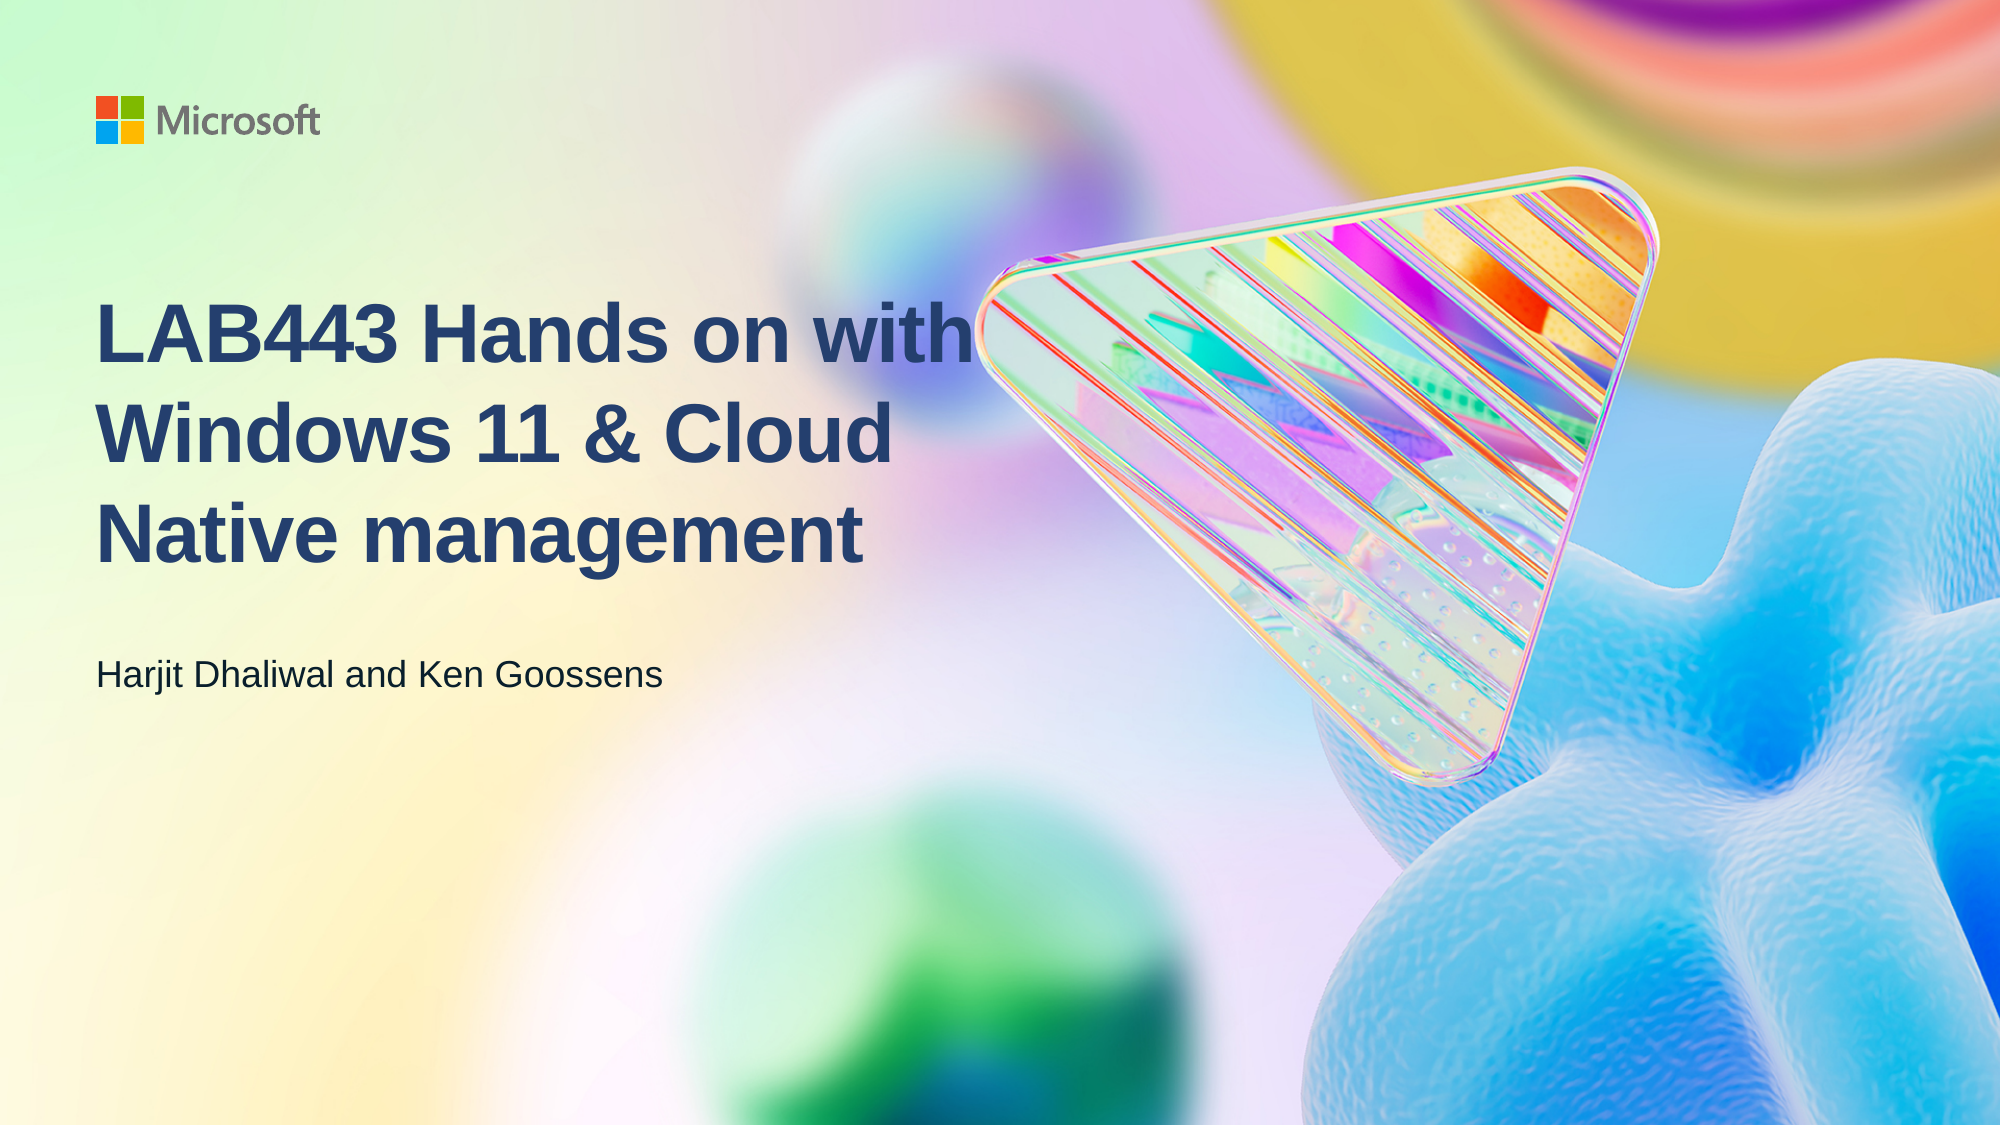

# LAB443 Hands on with Windows 11 & Cloud Native management
Harjit Dhaliwal and Ken Goossens